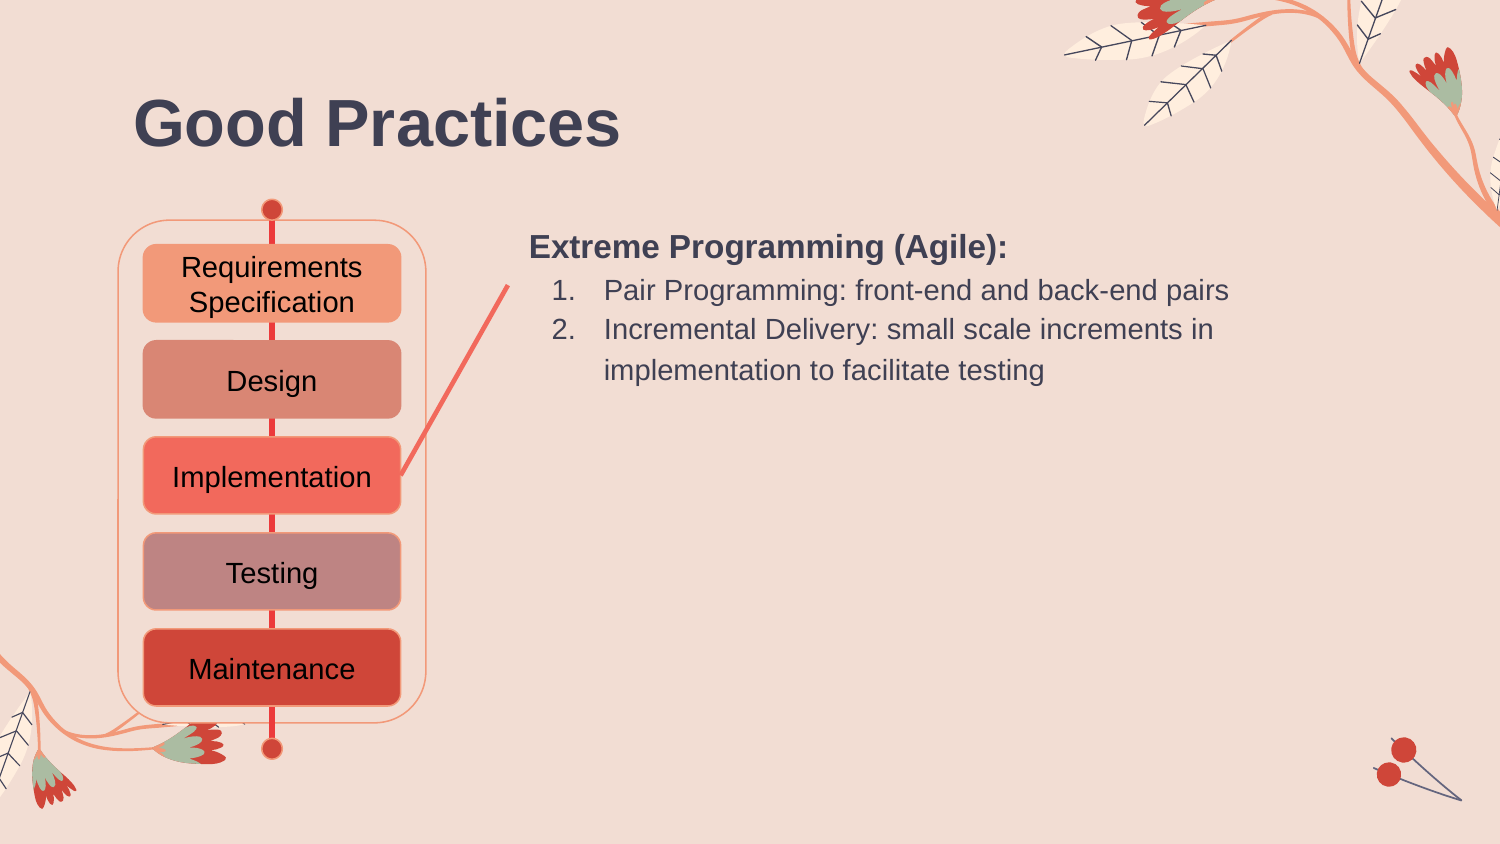

# Good Practices

Extreme Programming (Agile):
Pair Programming: front-end and back-end pairs
Incremental Delivery: small scale increments in implementation to facilitate testing

Requirements Specification
Design
Implementation
Testing
Maintenance